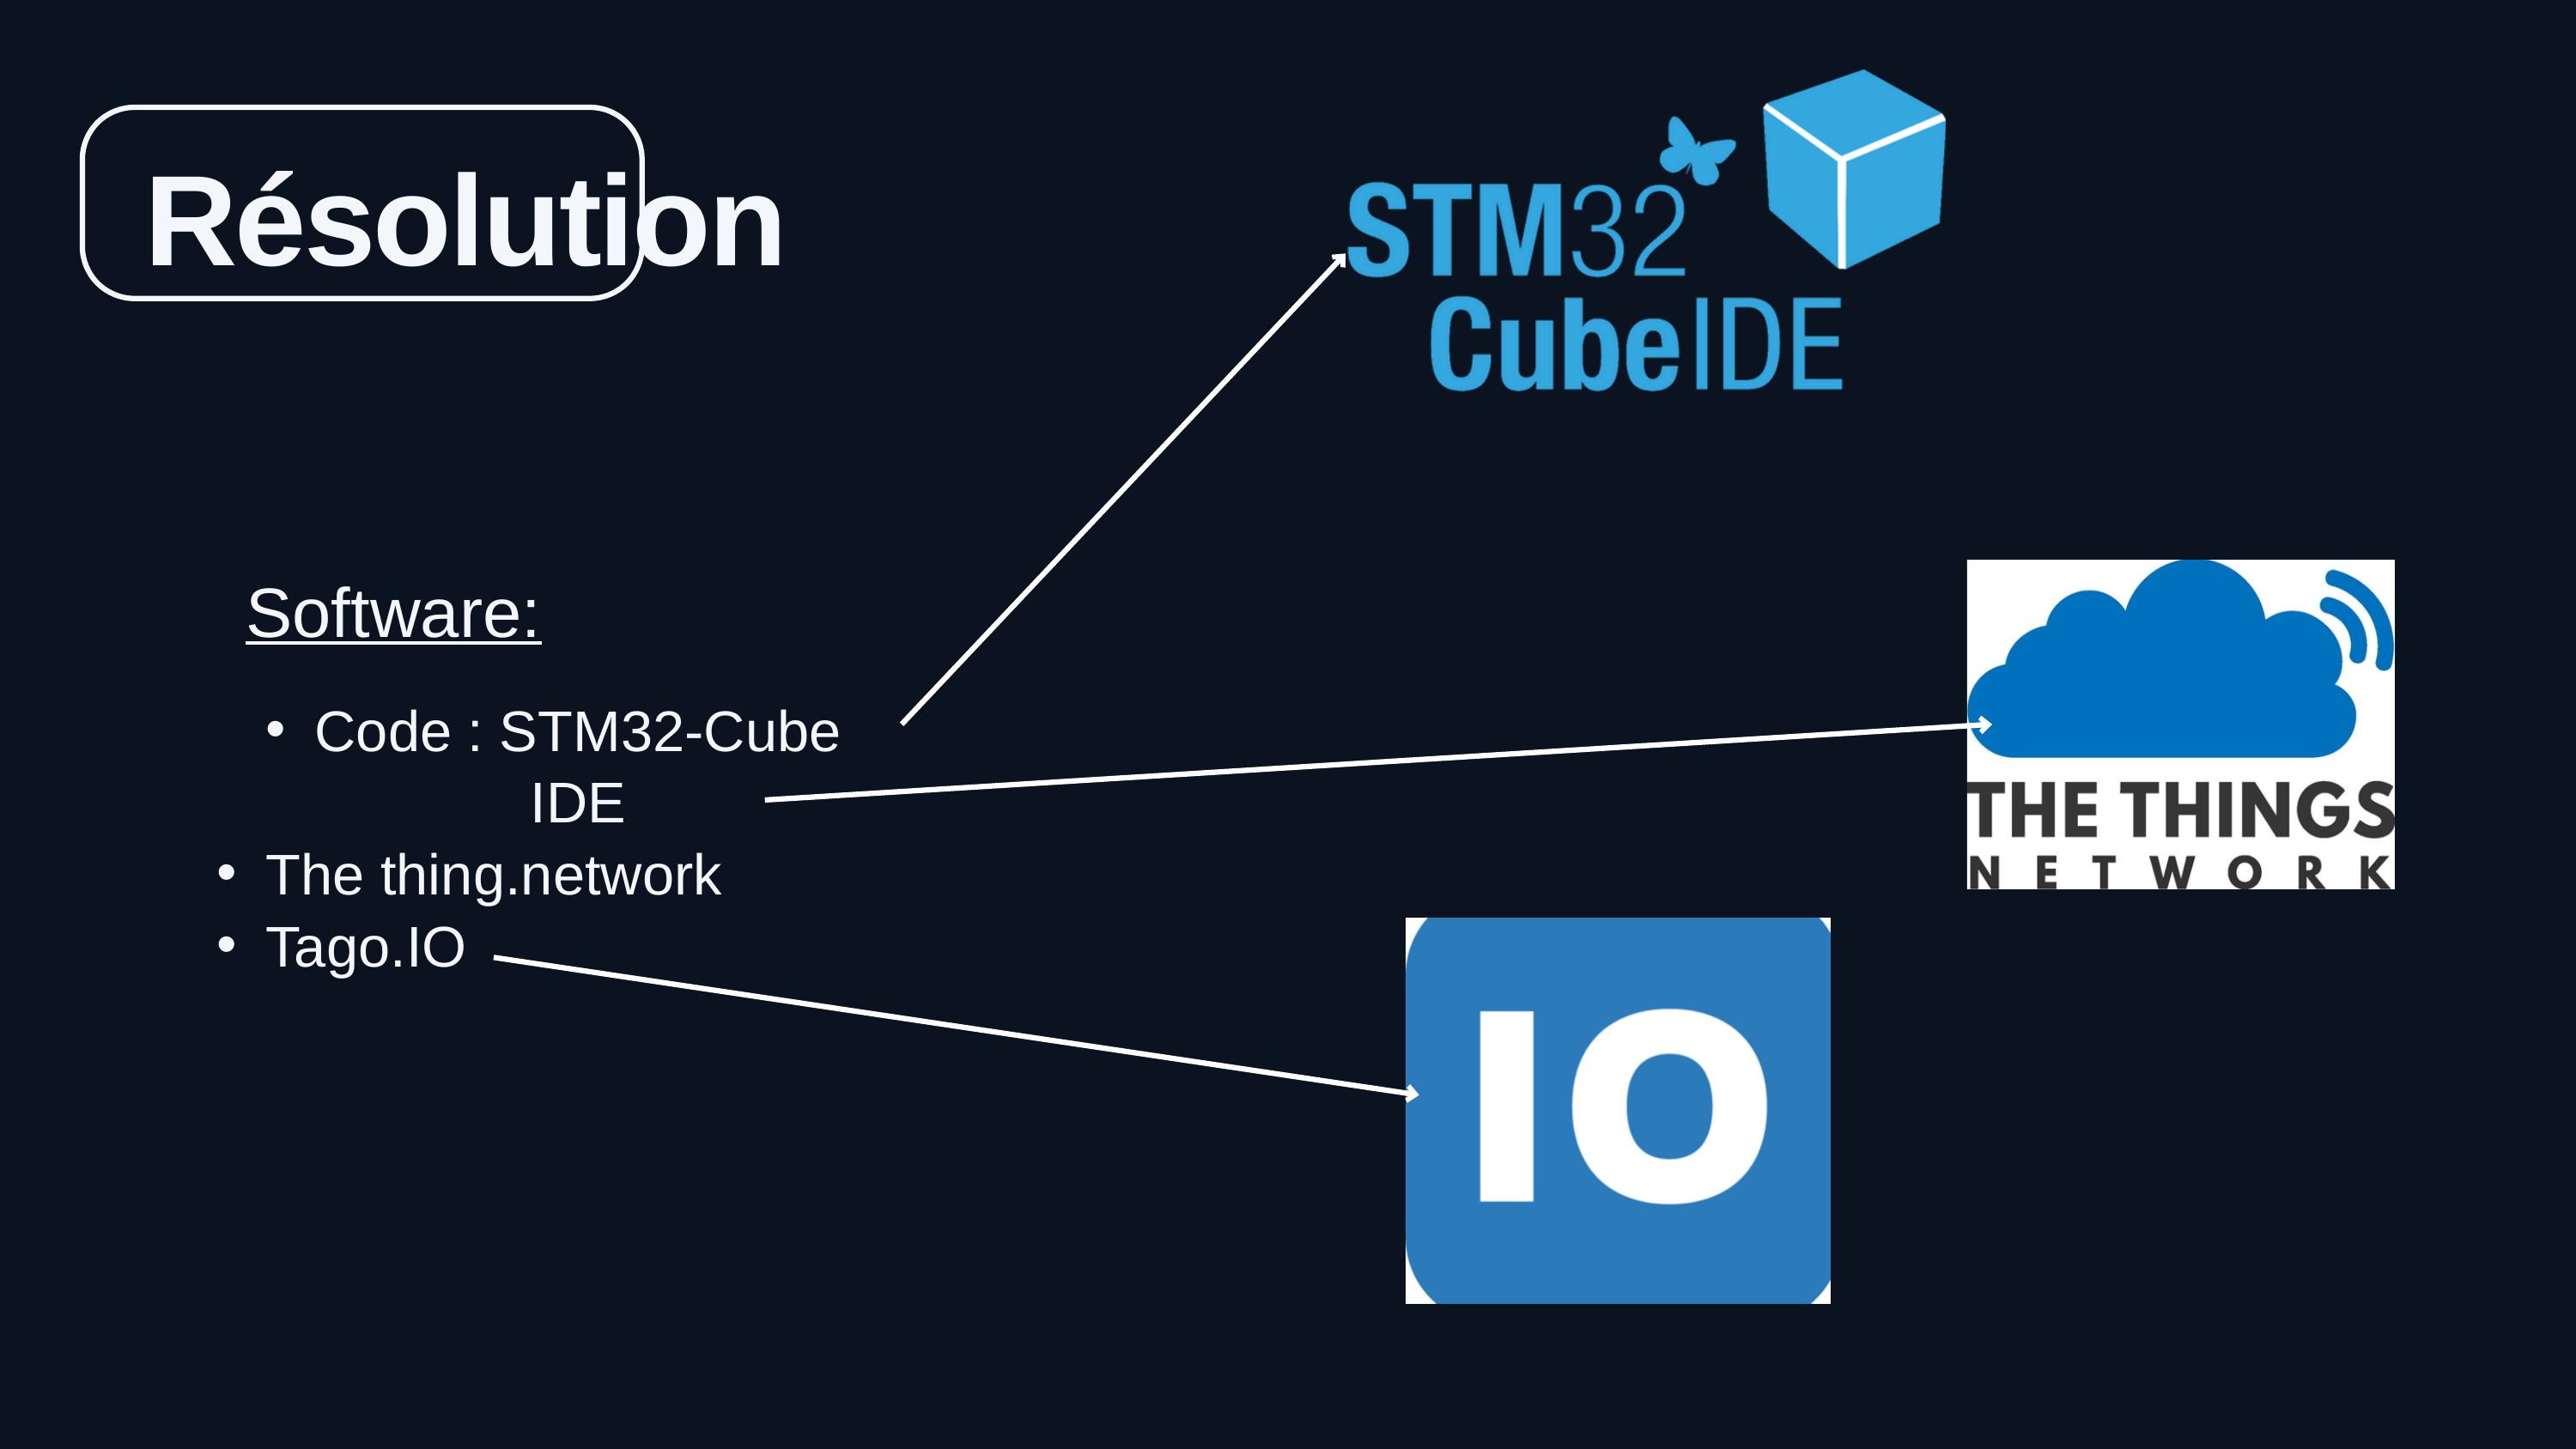

Résolution

Software:
Code : STM32-Cube IDE
The thing.network
Tago.IO